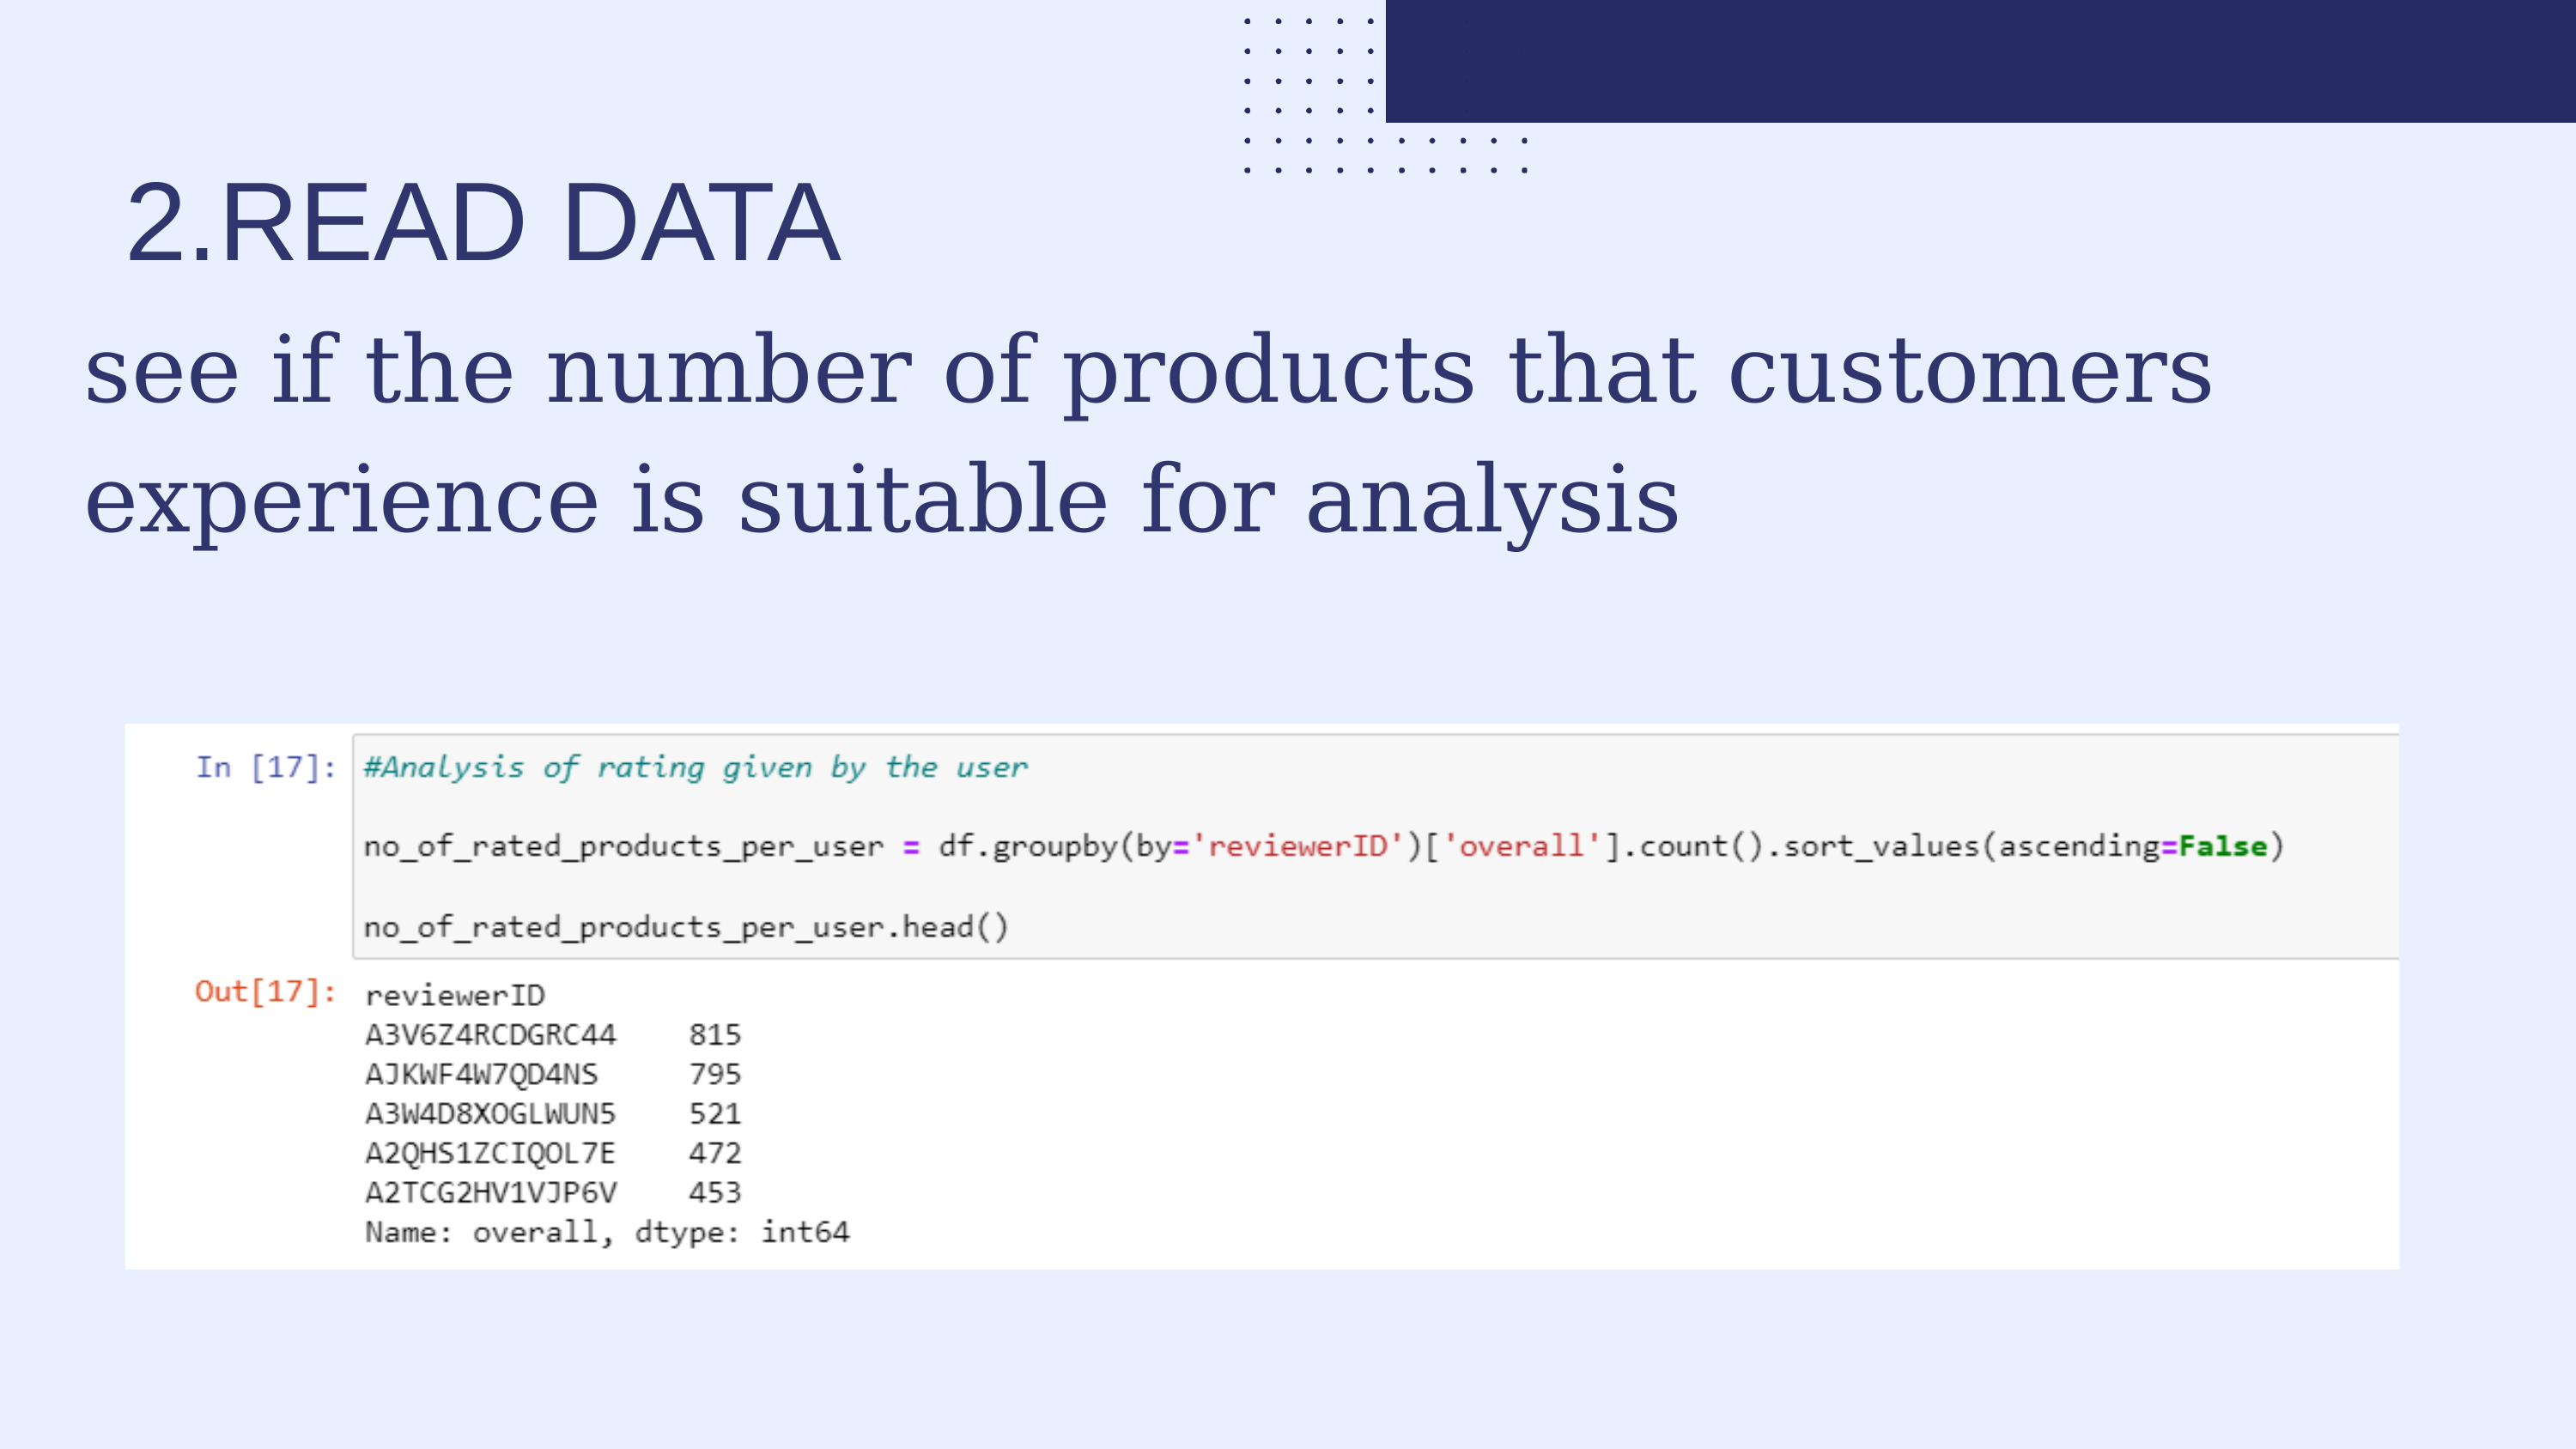

2.READ DATA
see if the number of products that customers experience is suitable for analysis